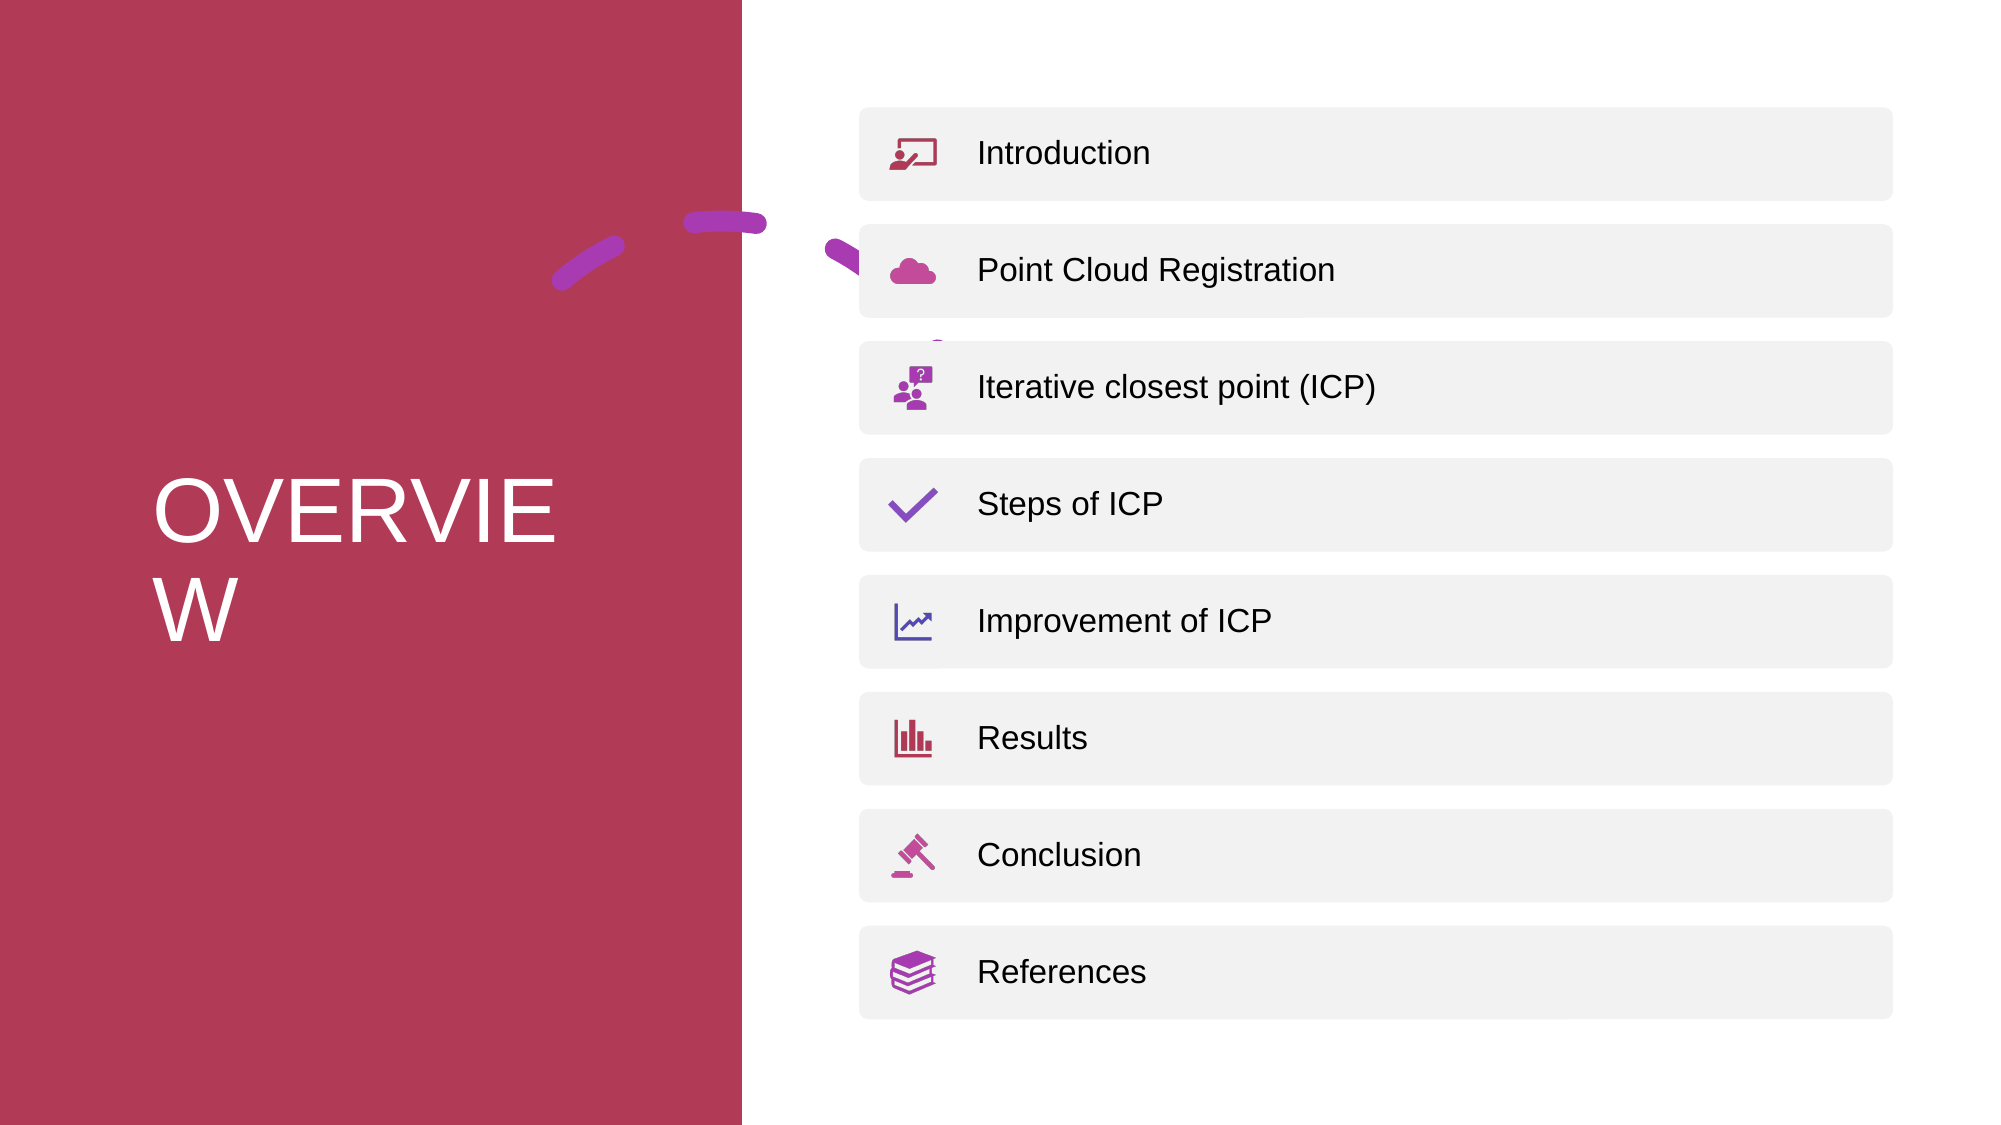

# OVERVIEW
Introduction
Point Cloud Registration
Iterative closest point (ICP)
Steps of ICP
Improvement of ICP
Results
Conclusion
References